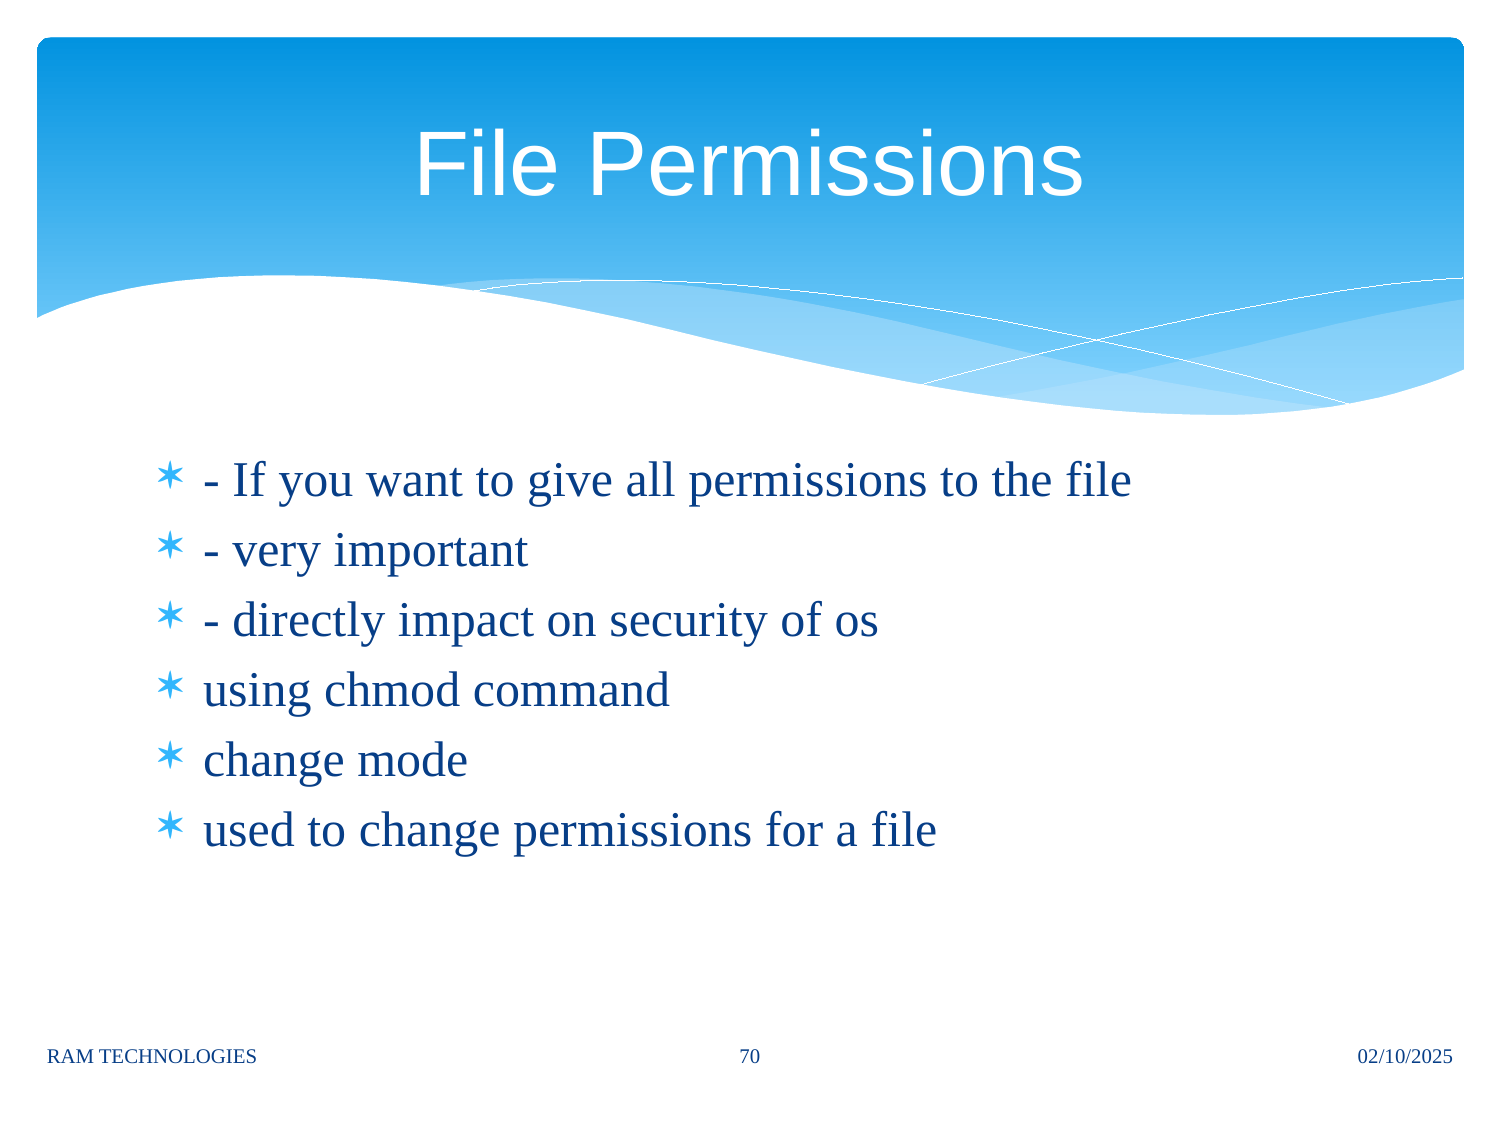

# File Permissions
- If you want to give all permissions to the file
- very important
- directly impact on security of os
using chmod command
change mode
used to change permissions for a file

70
RAM TECHNOLOGIES
02/10/2025